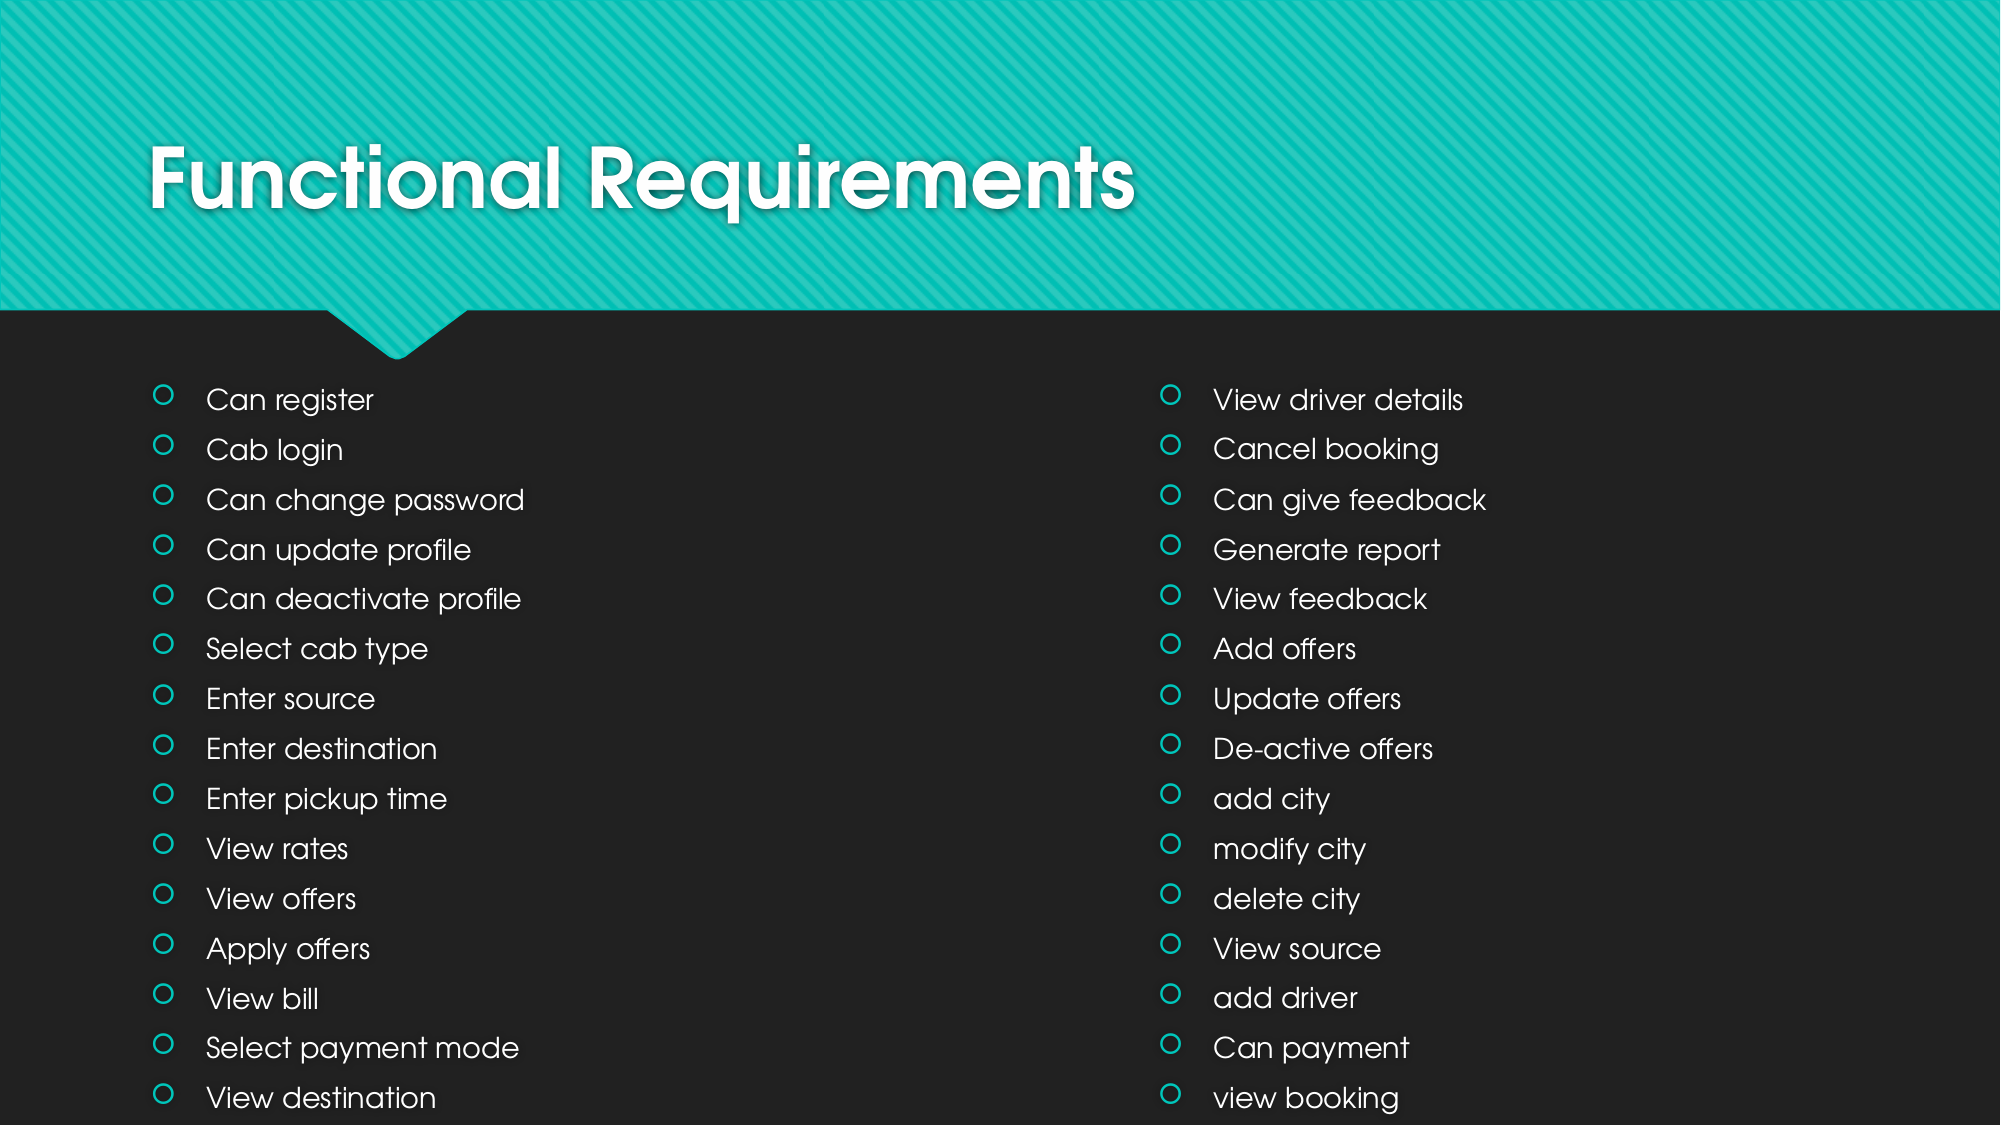

# Functional Requirements
Can register
Cab login
Can change password
Can update profile
Can deactivate profile
Select cab type
Enter source
Enter destination
Enter pickup time
View rates
View offers
Apply offers
View bill
Select payment mode
View destination

View driver details
Cancel booking
Can give feedback
Generate report
View feedback
Add offers
Update offers
De-active offers
add city
modify city
delete city
View source
add driver
Can payment
view booking